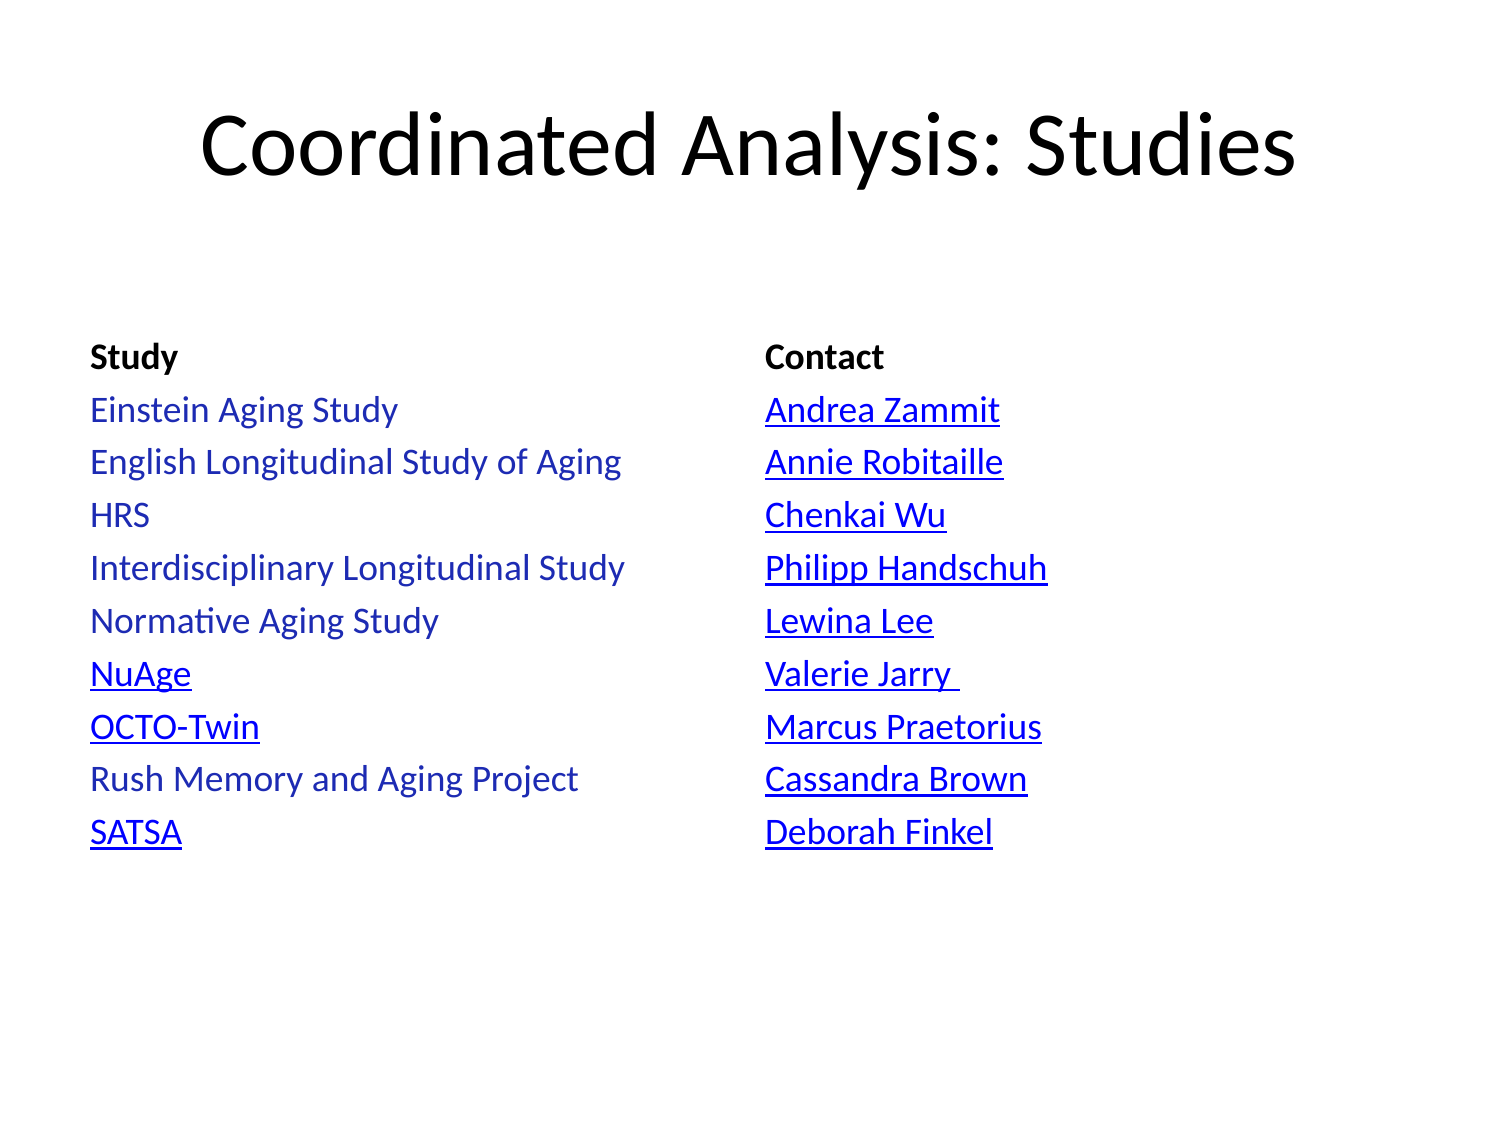

# Coordinated Analysis: Studies
| Study | Contact |
| --- | --- |
| Einstein Aging Study | Andrea Zammit |
| English Longitudinal Study of Aging | Annie Robitaille |
| HRS | Chenkai Wu |
| Interdisciplinary Longitudinal Study | Philipp Handschuh |
| Normative Aging Study | Lewina Lee |
| NuAge | Valerie Jarry |
| OCTO-Twin | Marcus Praetorius |
| Rush Memory and Aging Project | Cassandra Brown |
| SATSA | Deborah Finkel |